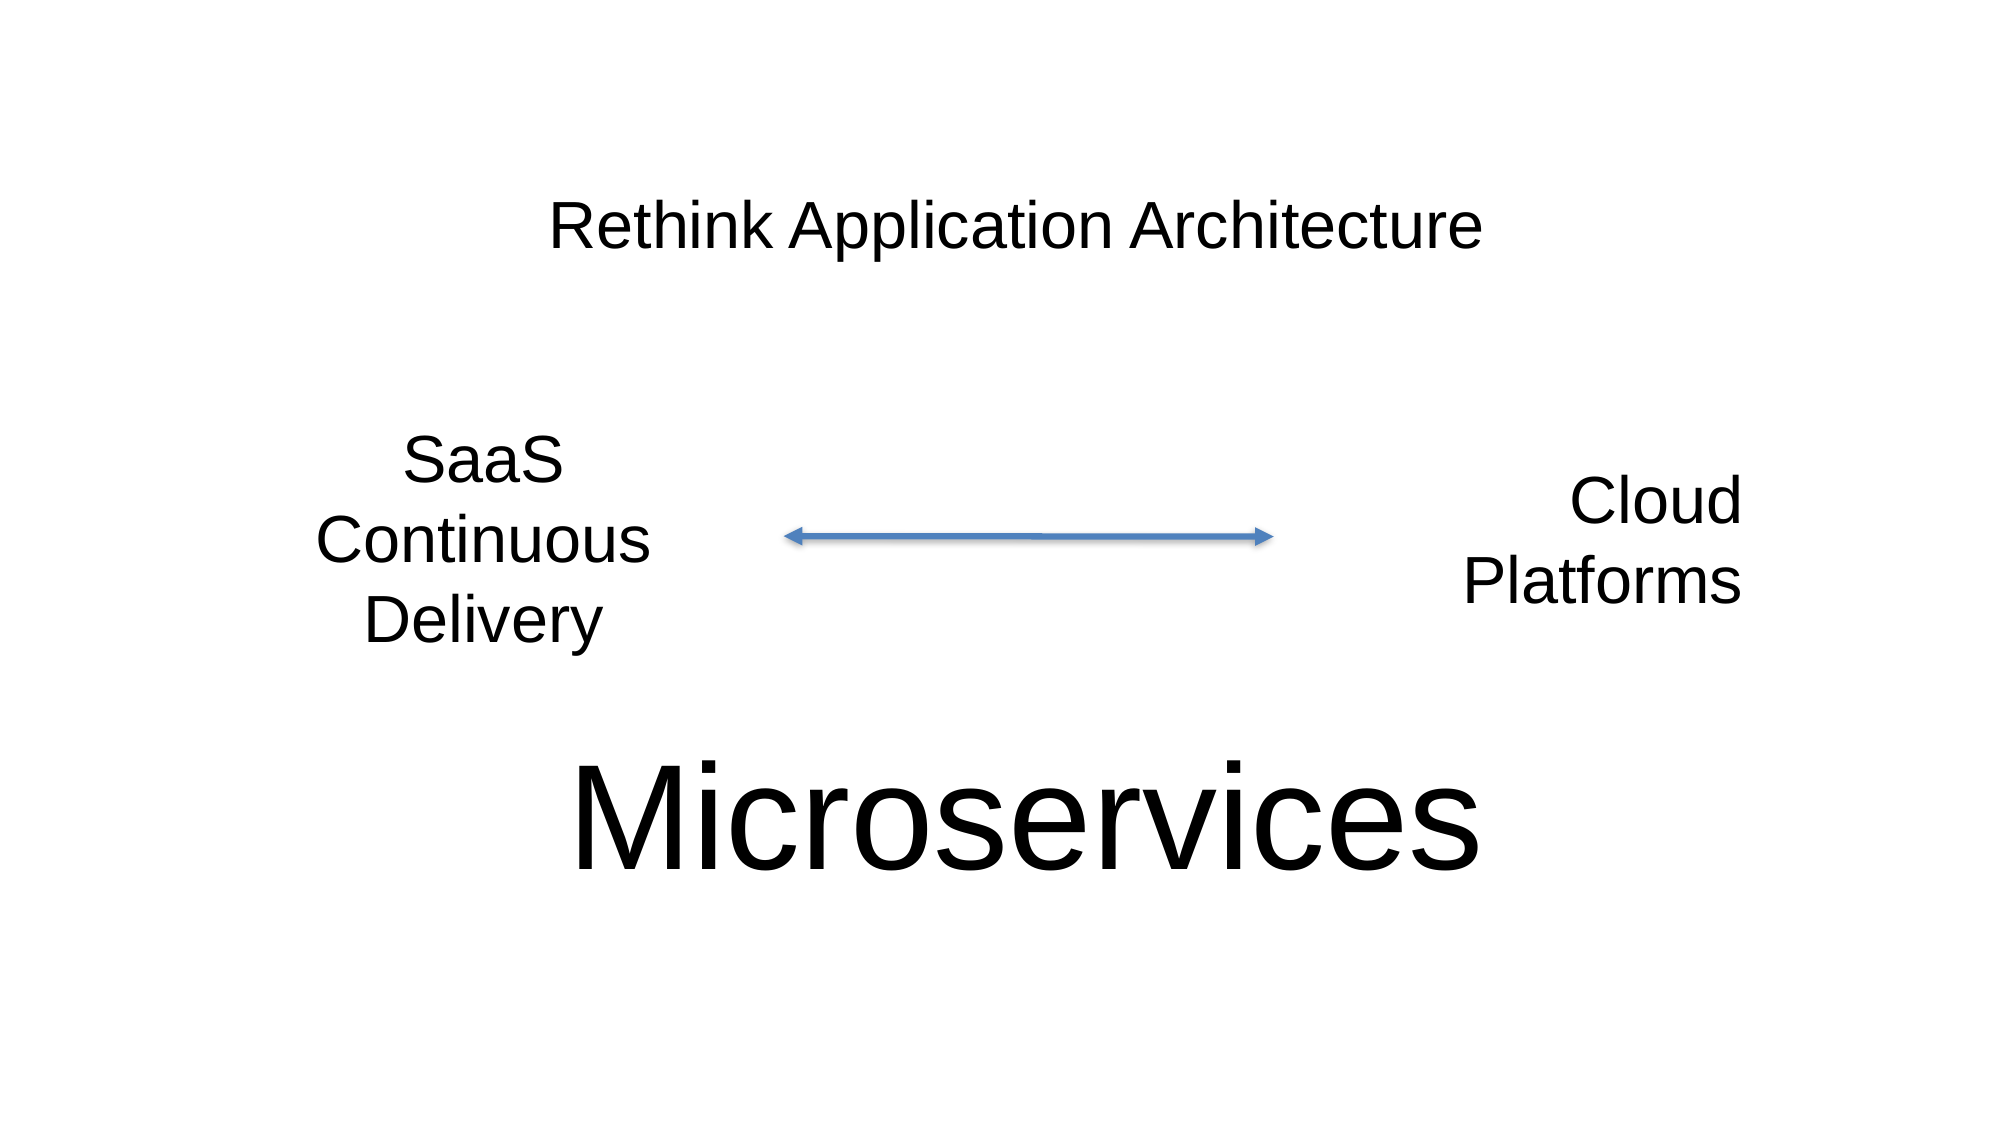

Rethink Application Architecture
SaaS
Continuous Delivery
Cloud Platforms
Microservices